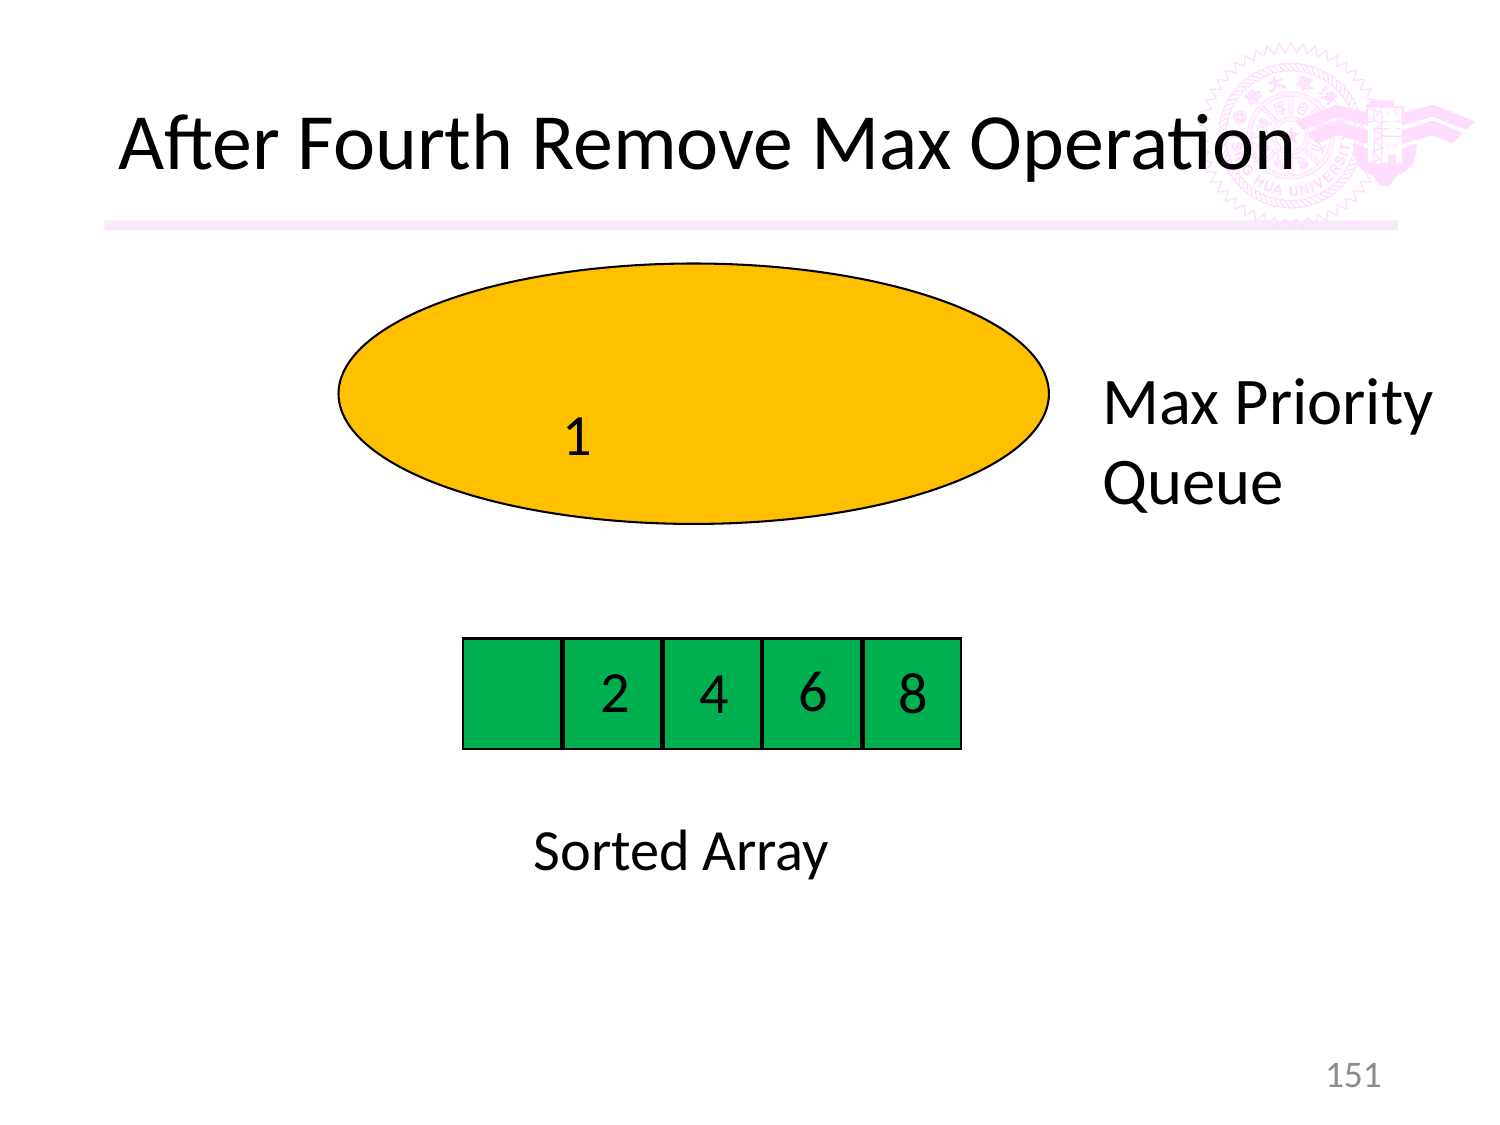

# After Fourth Remove Max Operation

Max Priority Queue
1

6
2
8
4
Sorted Array
151